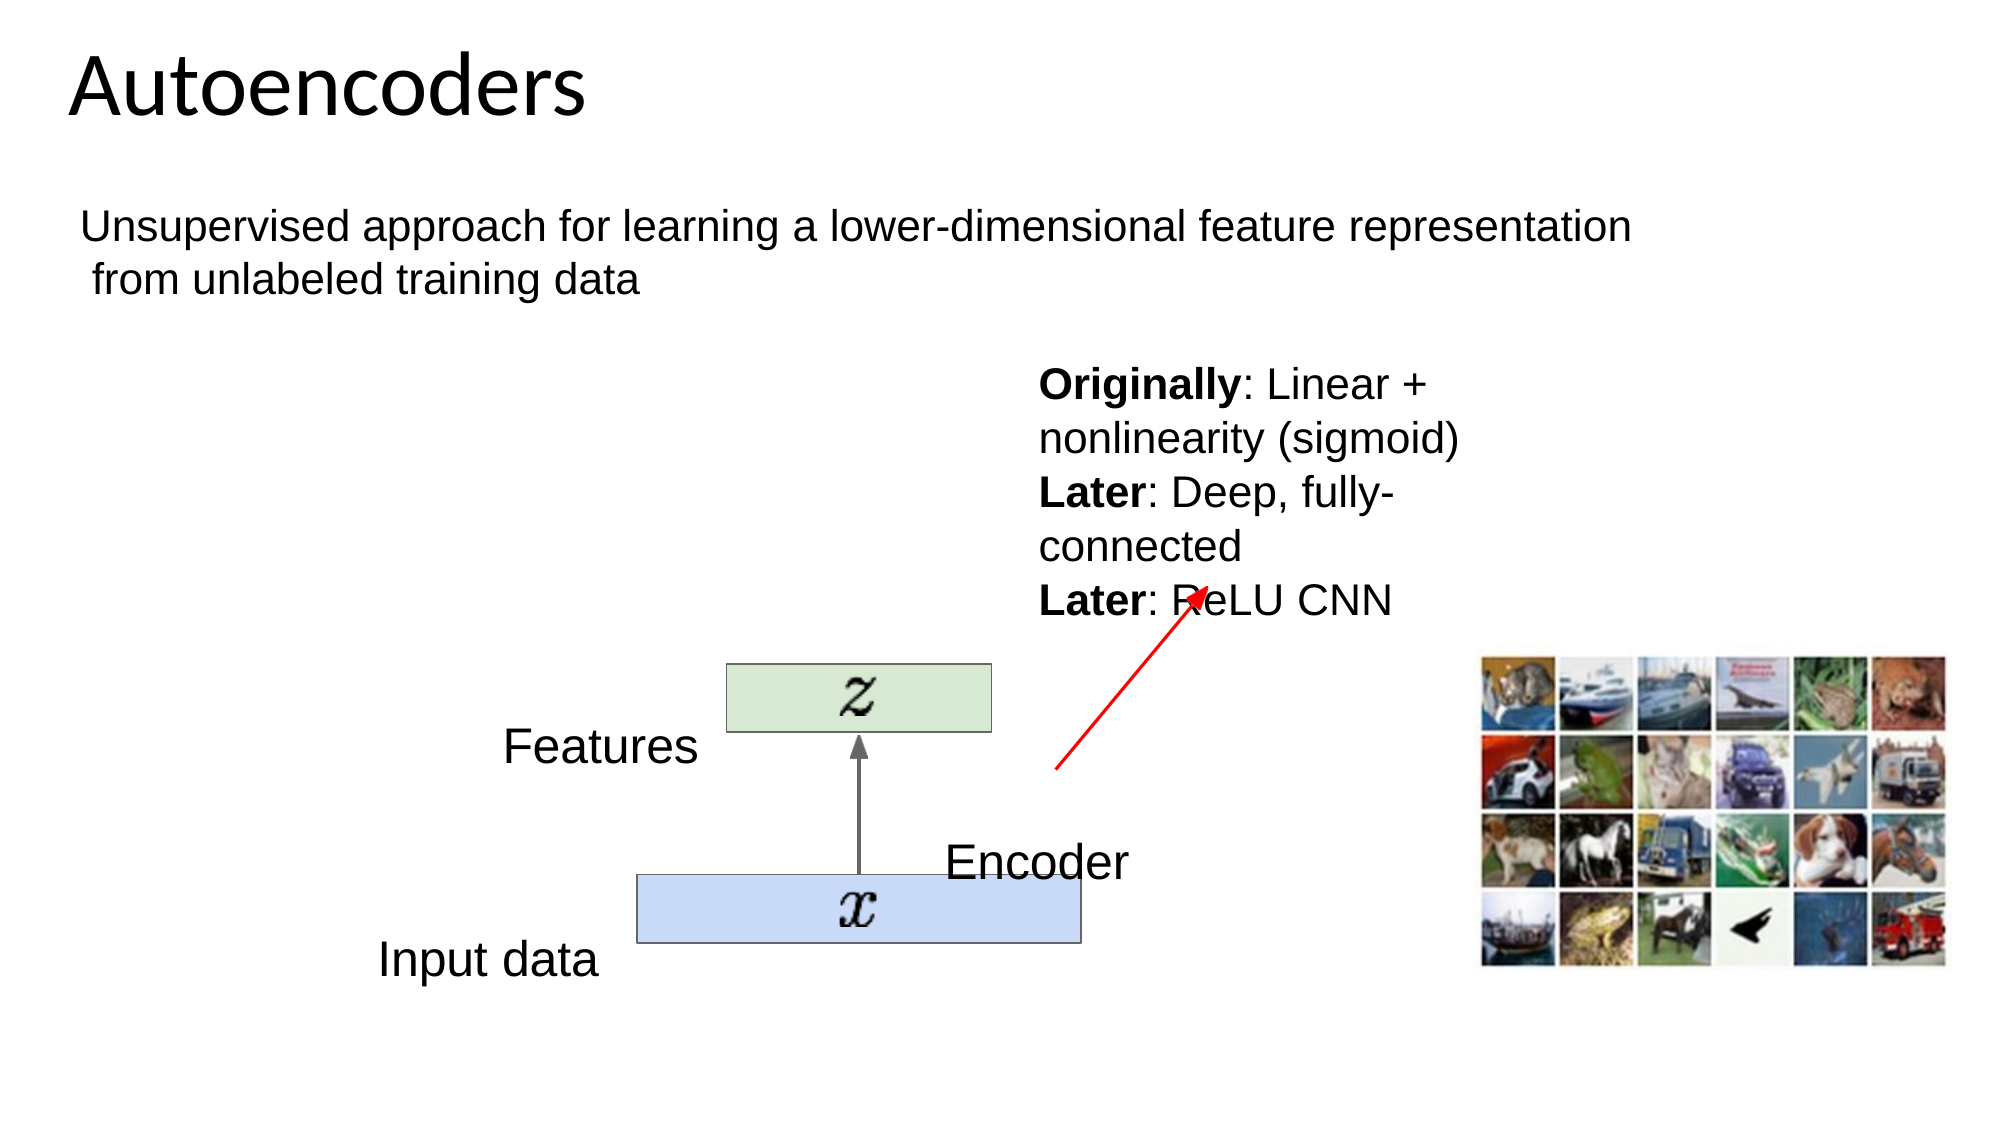

# Autoencoders
Unsupervised approach for learning a lower-dimensional feature representation  from unlabeled training data

Originally: Linear +  nonlinearity (sigmoid)
Later: Deep, fully-connected
Later: ReLU CNN

Features

Encoder
Input data

29
Lecture 13 -
May 18, 2017
Fei-Fei Li & Justin Johnson & Serena Yeung